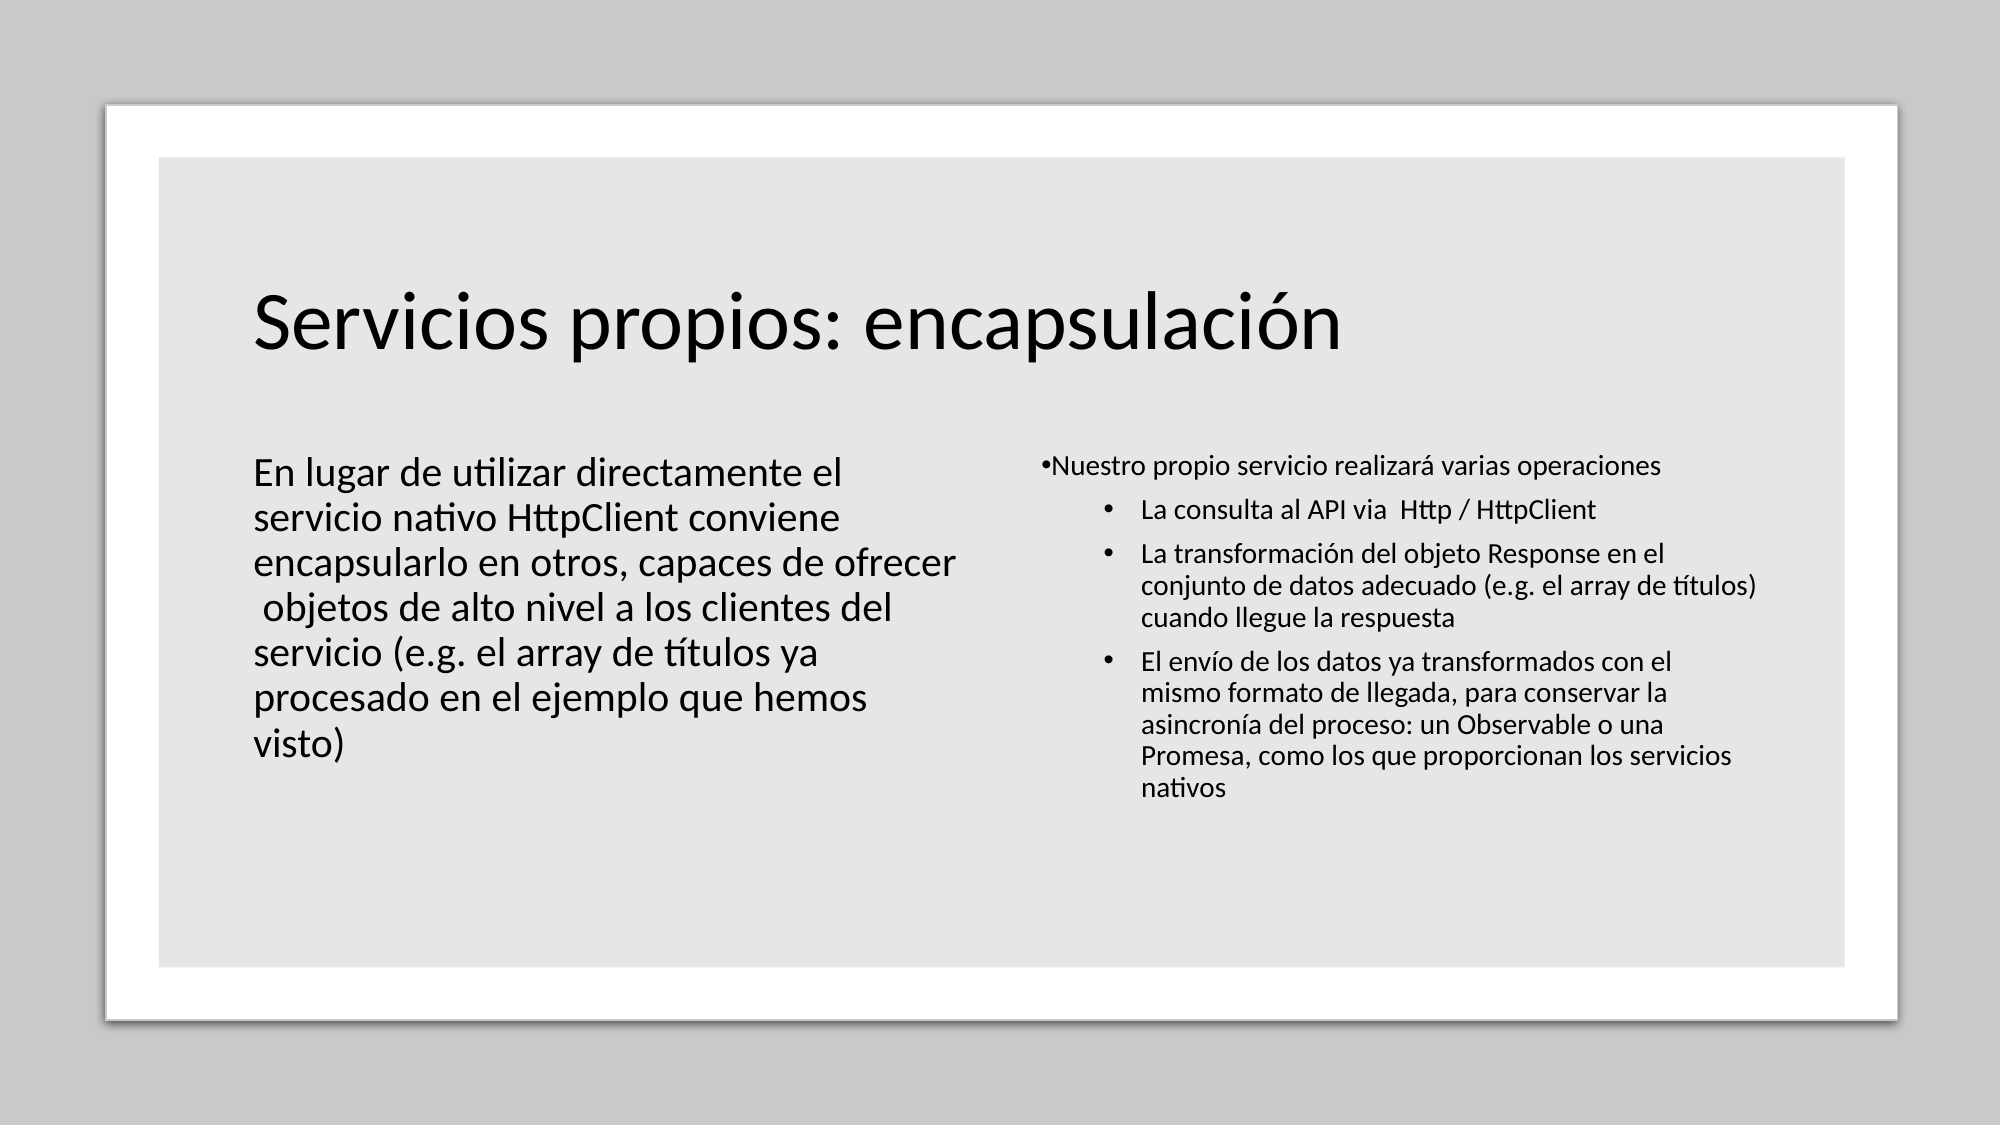

# Servicios propios: encapsulación
En lugar de utilizar directamente el servicio nativo HttpClient conviene encapsularlo en otros, capaces de ofrecer  objetos de alto nivel a los clientes del servicio (e.g. el array de títulos ya procesado en el ejemplo que hemos visto)
Nuestro propio servicio realizará varias operaciones
La consulta al API via  Http / HttpClient
La transformación del objeto Response en el conjunto de datos adecuado (e.g. el array de títulos) cuando llegue la respuesta
El envío de los datos ya transformados con el mismo formato de llegada, para conservar la asincronía del proceso: un Observable o una Promesa, como los que proporcionan los servicios nativos